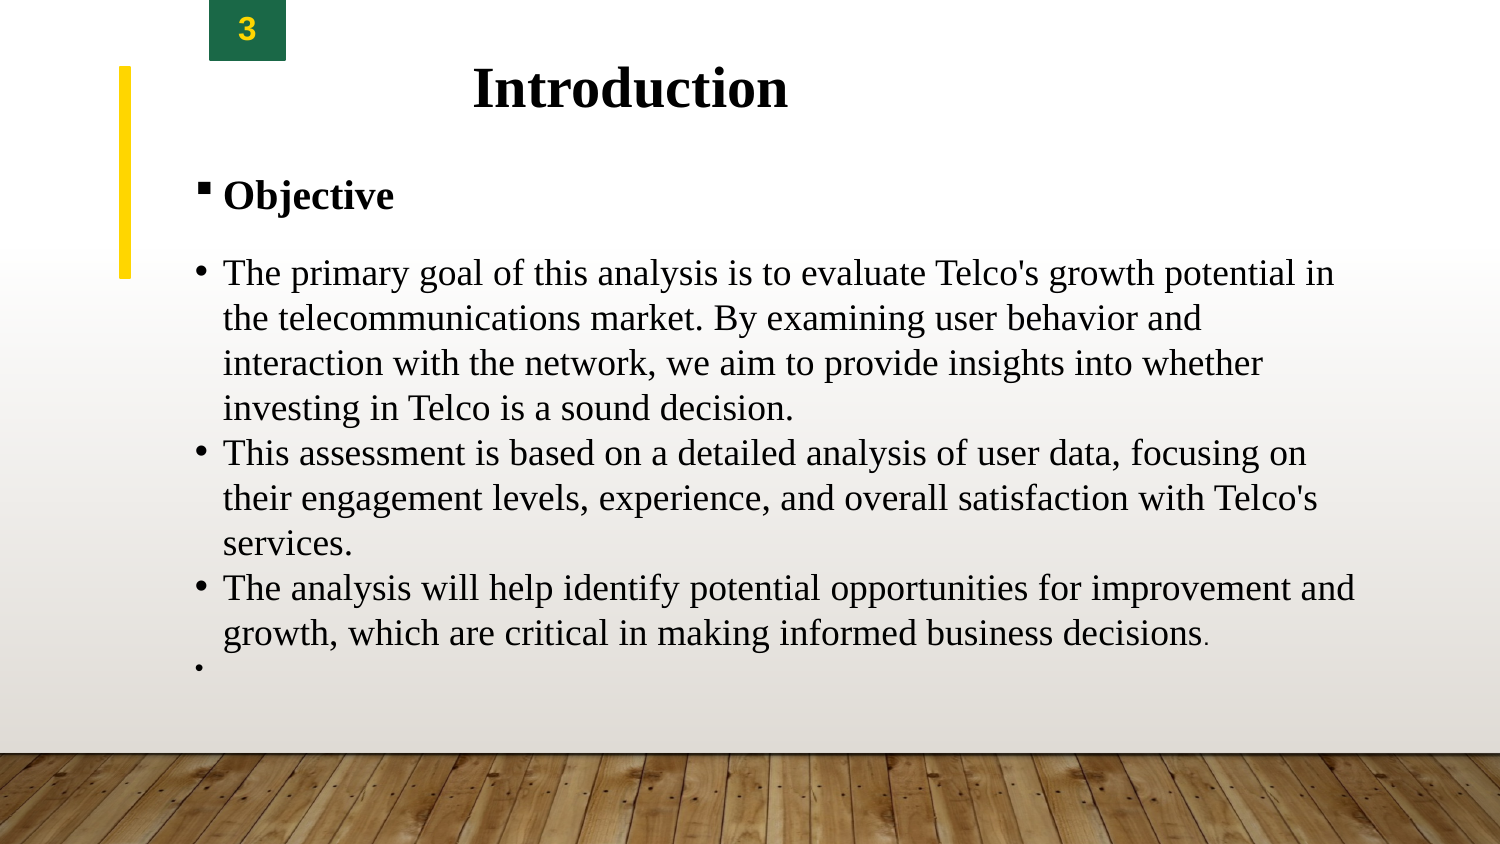

3
Introduction

Objective

The primary goal of this analysis is to evaluate Telco's growth potential in the telecommunications market. By examining user behavior and interaction with the network, we aim to provide insights into whether investing in Telco is a sound decision.
This assessment is based on a detailed analysis of user data, focusing on their engagement levels, experience, and overall satisfaction with Telco's services.
The analysis will help identify potential opportunities for improvement and growth, which are critical in making informed business decisions.